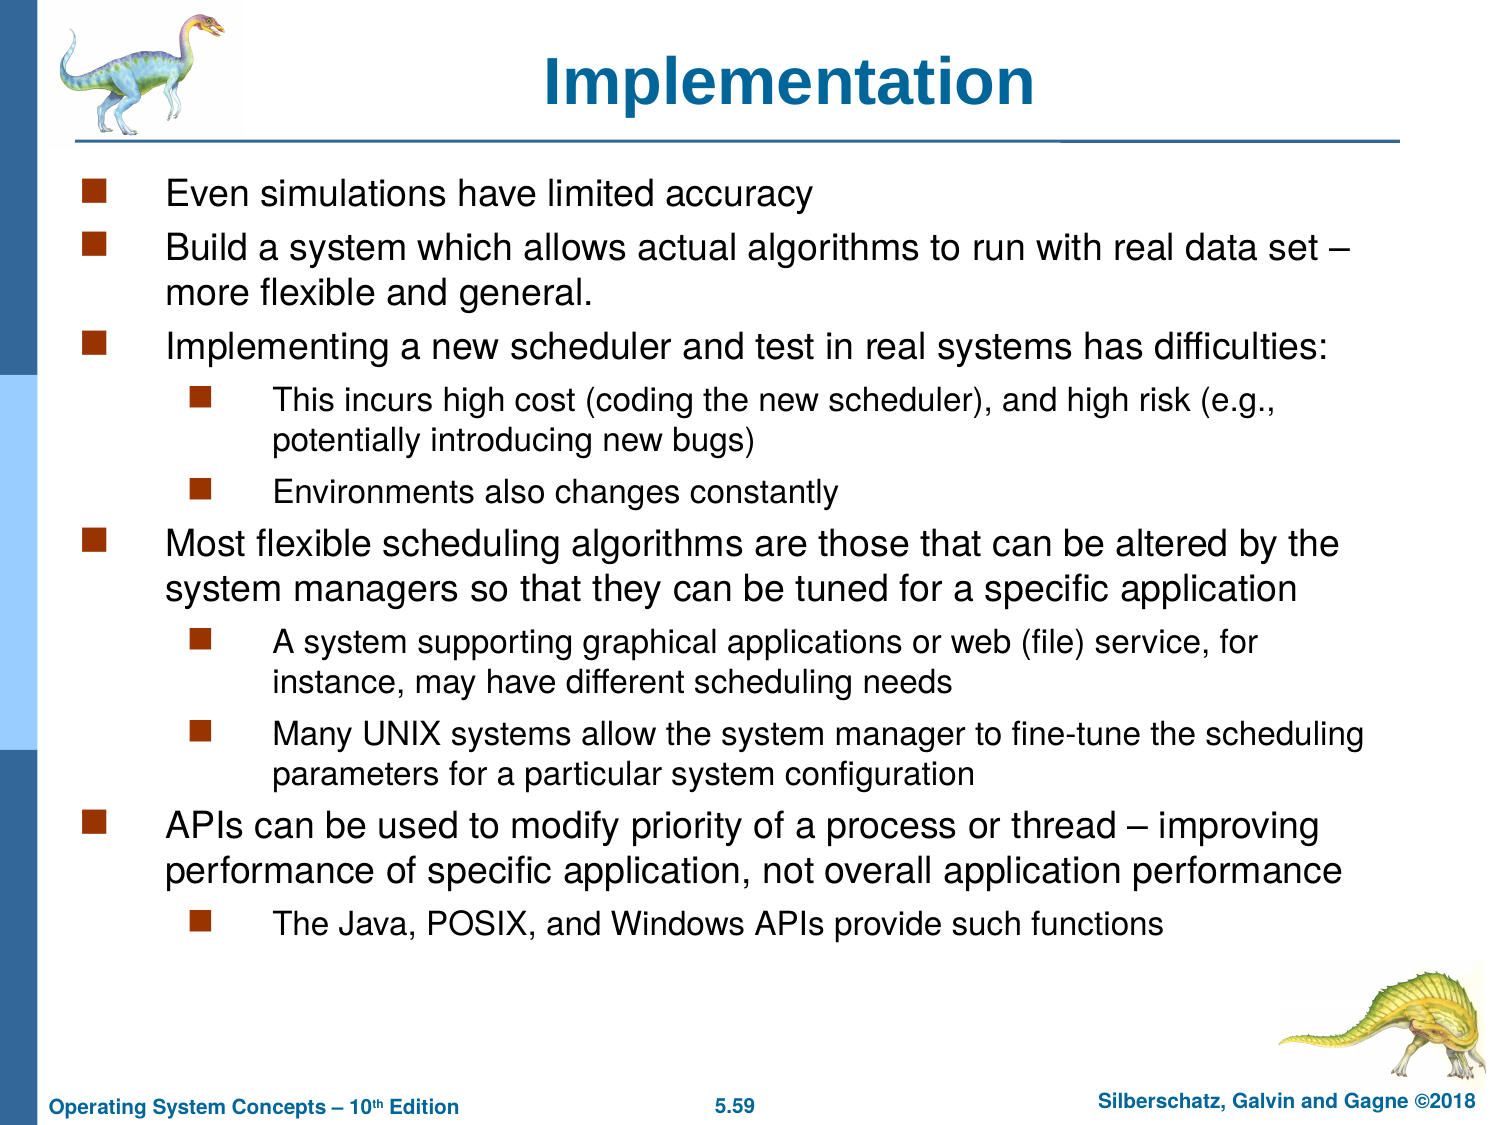

Implementation
Even simulations have limited accuracy
Build a system which allows actual algorithms to run with real data set – more flexible and general.
Implementing a new scheduler and test in real systems has difficulties:
This incurs high cost (coding the new scheduler), and high risk (e.g., potentially introducing new bugs)
Environments also changes constantly
Most flexible scheduling algorithms are those that can be altered by the system managers so that they can be tuned for a specific application
A system supporting graphical applications or web (file) service, for instance, may have different scheduling needs
Many UNIX systems allow the system manager to fine-tune the scheduling parameters for a particular system configuration
APIs can be used to modify priority of a process or thread – improving performance of specific application, not overall application performance
The Java, POSIX, and Windows APIs provide such functions